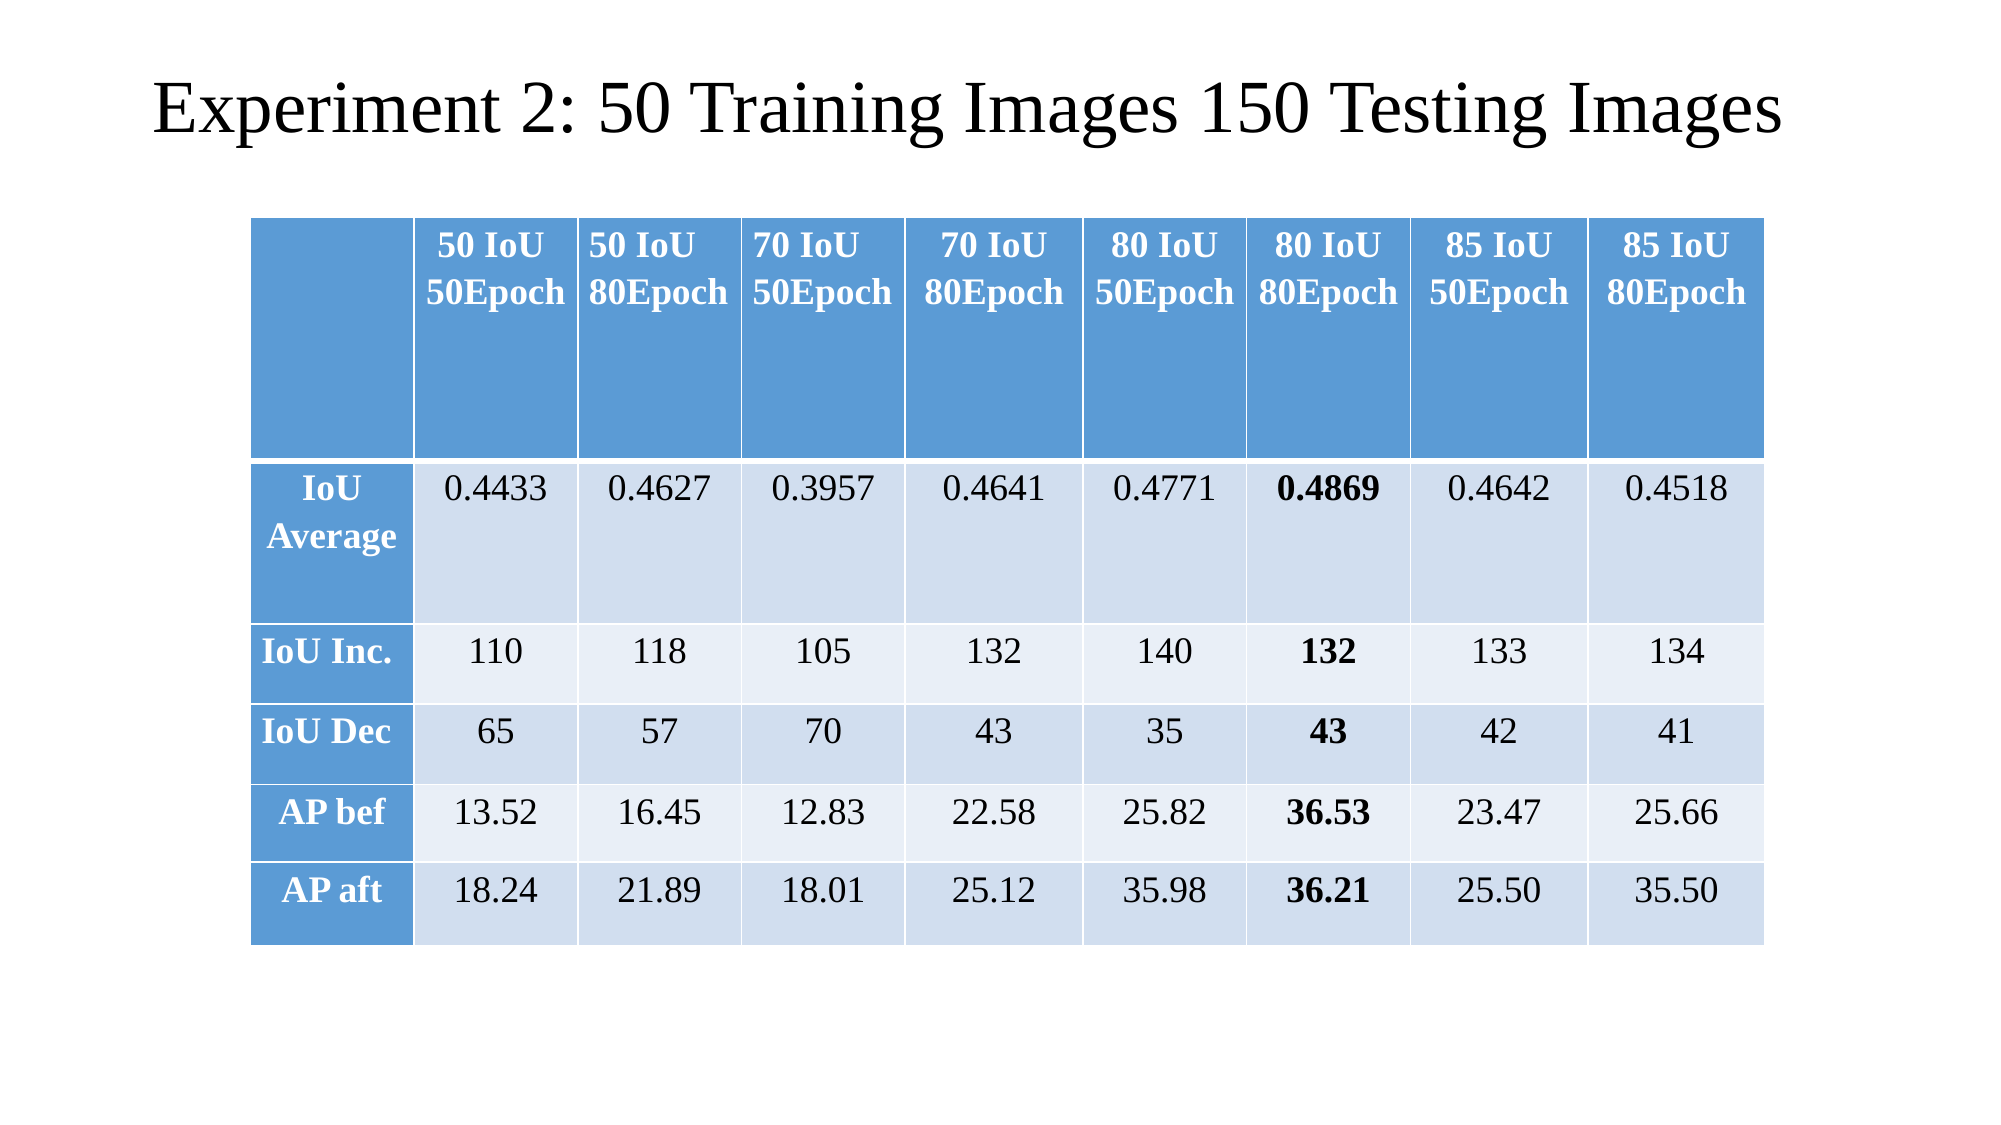

# Experiment 2: 50 Training Images 150 Testing Images
|  | 50 IoU 50Epoch | 50 IoU 80Epoch | 70 IoU 50Epoch | 70 IoU 80Epoch | 80 IoU 50Epoch | 80 IoU 80Epoch | 85 IoU 50Epoch | 85 IoU 80Epoch |
| --- | --- | --- | --- | --- | --- | --- | --- | --- |
| IoU Average | 0.4433 | 0.4627 | 0.3957 | 0.4641 | 0.4771 | 0.4869 | 0.4642 | 0.4518 |
| IoU Inc. | 110 | 118 | 105 | 132 | 140 | 132 | 133 | 134 |
| IoU Dec | 65 | 57 | 70 | 43 | 35 | 43 | 42 | 41 |
| AP bef | 13.52 | 16.45 | 12.83 | 22.58 | 25.82 | 36.53 | 23.47 | 25.66 |
| AP aft | 18.24 | 21.89 | 18.01 | 25.12 | 35.98 | 36.21 | 25.50 | 35.50 |